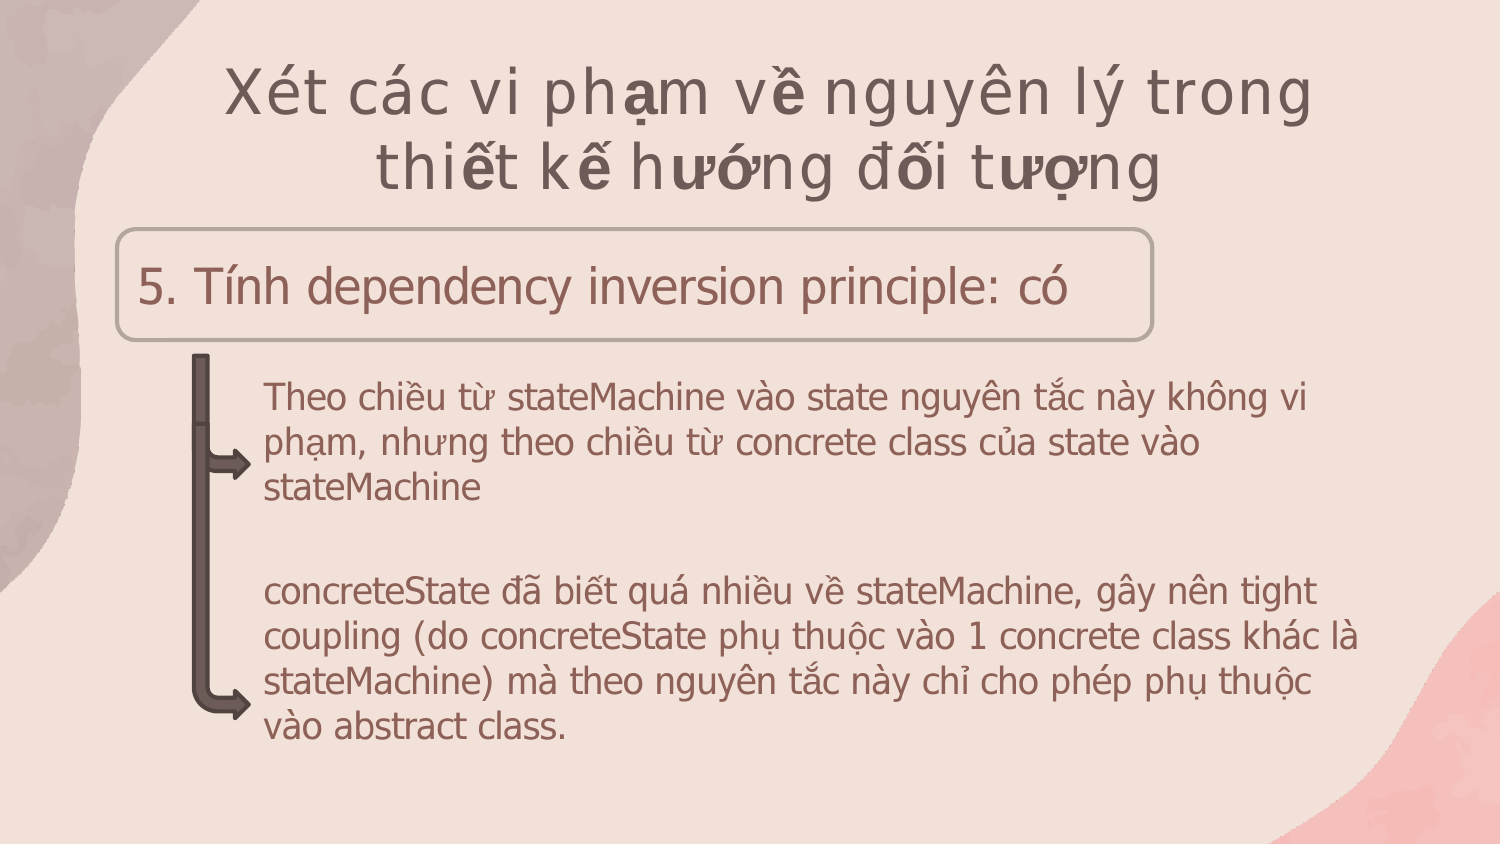

Xét các vi phạm về nguyên lý trong thiết kế hướng đối tượng
5. Tính dependency inversion principle: có

Theo chiều từ stateMachine vào state nguyên tắc này không vi phạm, nhưng theo chiều từ concrete class của state vào stateMachine

concreteState đã biết quá nhiều về stateMachine, gây nên tight coupling (do concreteState phụ thuộc vào 1 concrete class khác là stateMachine) mà theo nguyên tắc này chỉ cho phép phụ thuộc vào abstract class.